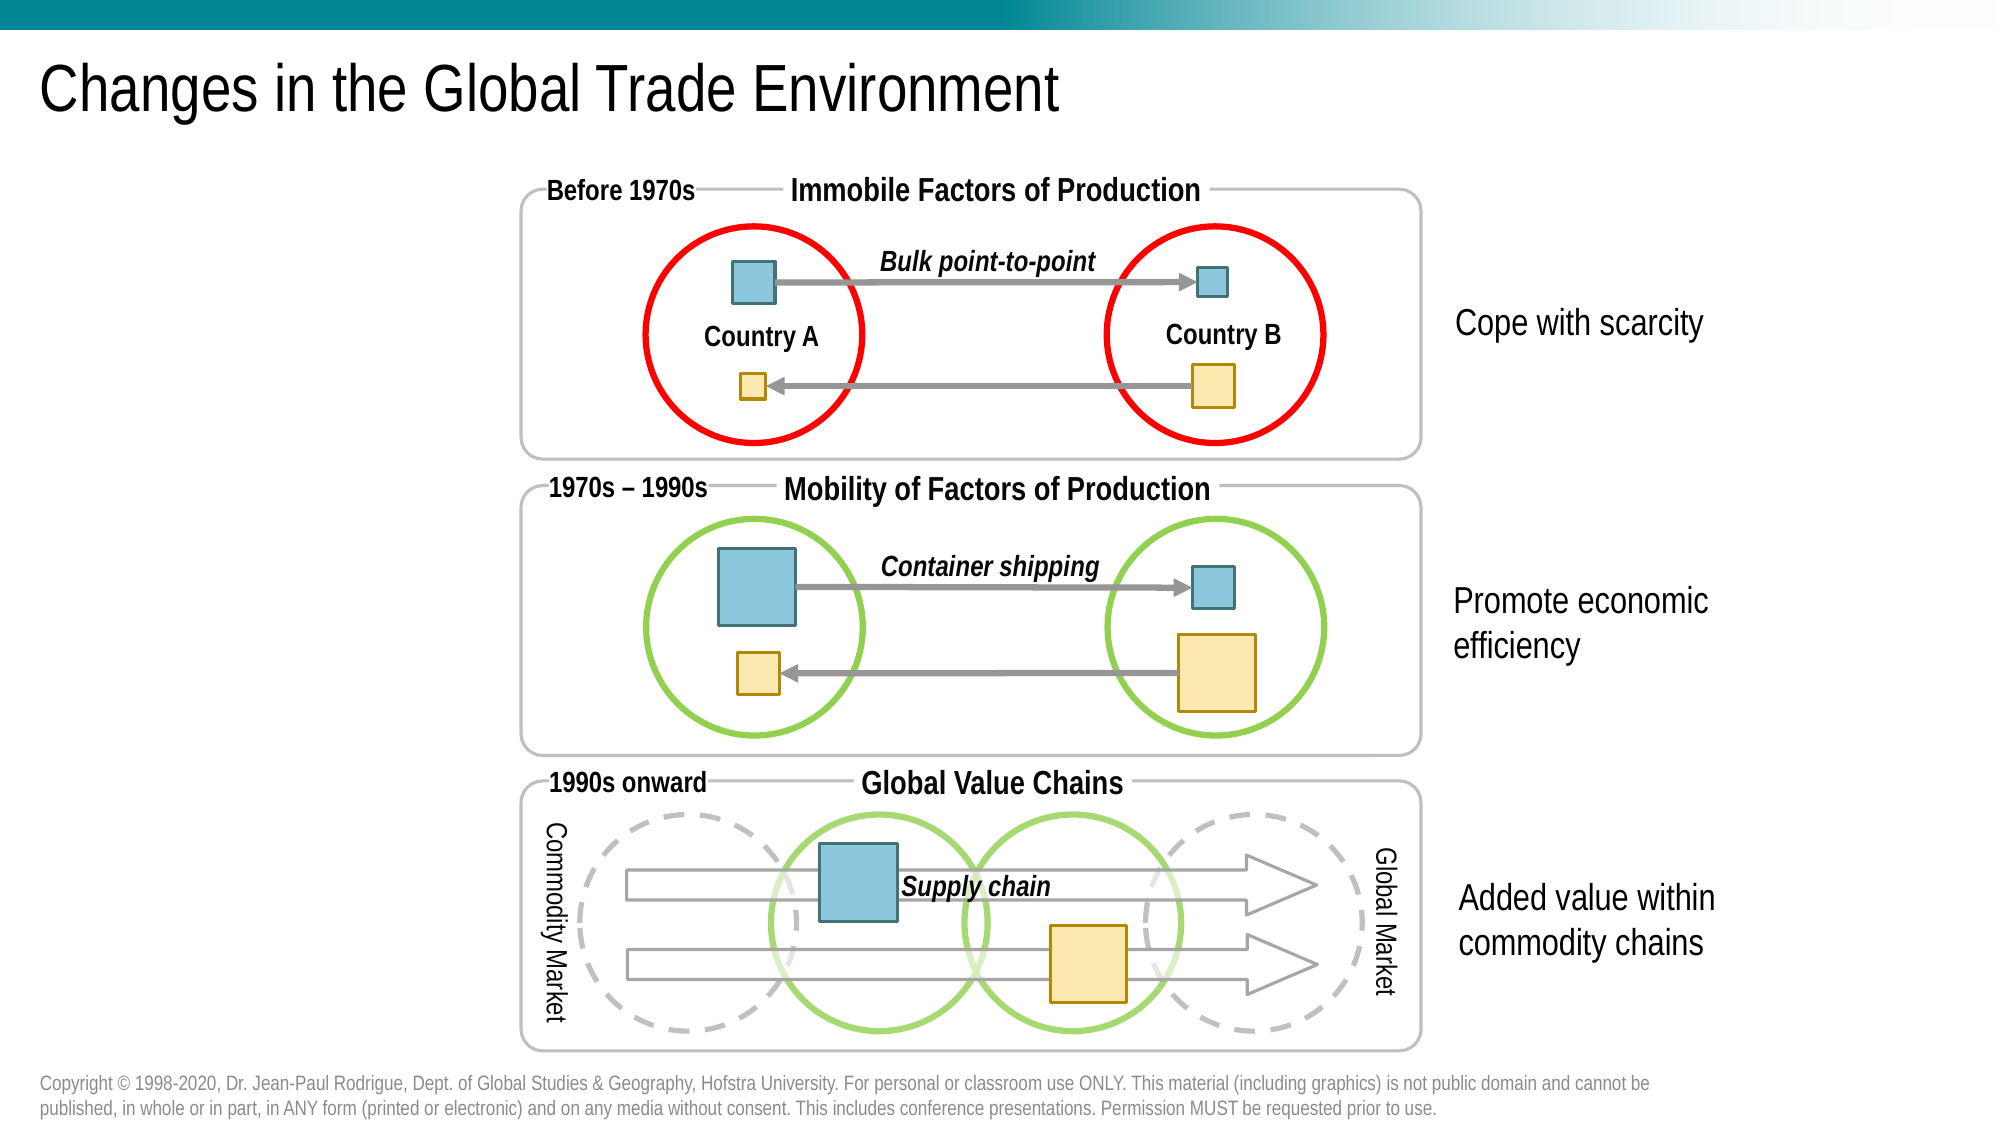

# Changes in the Global Trade Environment
Immobile Factors of Production
Before 1970s

Bulk point-to-point

Cope with scarcity
Country B
Country A

Mobility of Factors of Production
1970s – 1990s

Container shipping

Promote economic efficiency

Global Value Chains
1990s onward

Added value within commodity chains
Supply chain
Global Market
Commodity Market

Copyright © 1998-2020, Dr. Jean-Paul Rodrigue, Dept. of Global Studies & Geography, Hofstra University. For personal or classroom use ONLY. This material (including graphics) is not public domain and cannot be published, in whole or in part, in ANY form (printed or electronic) and on any media without consent. This includes conference presentations. Permission MUST be requested prior to use.